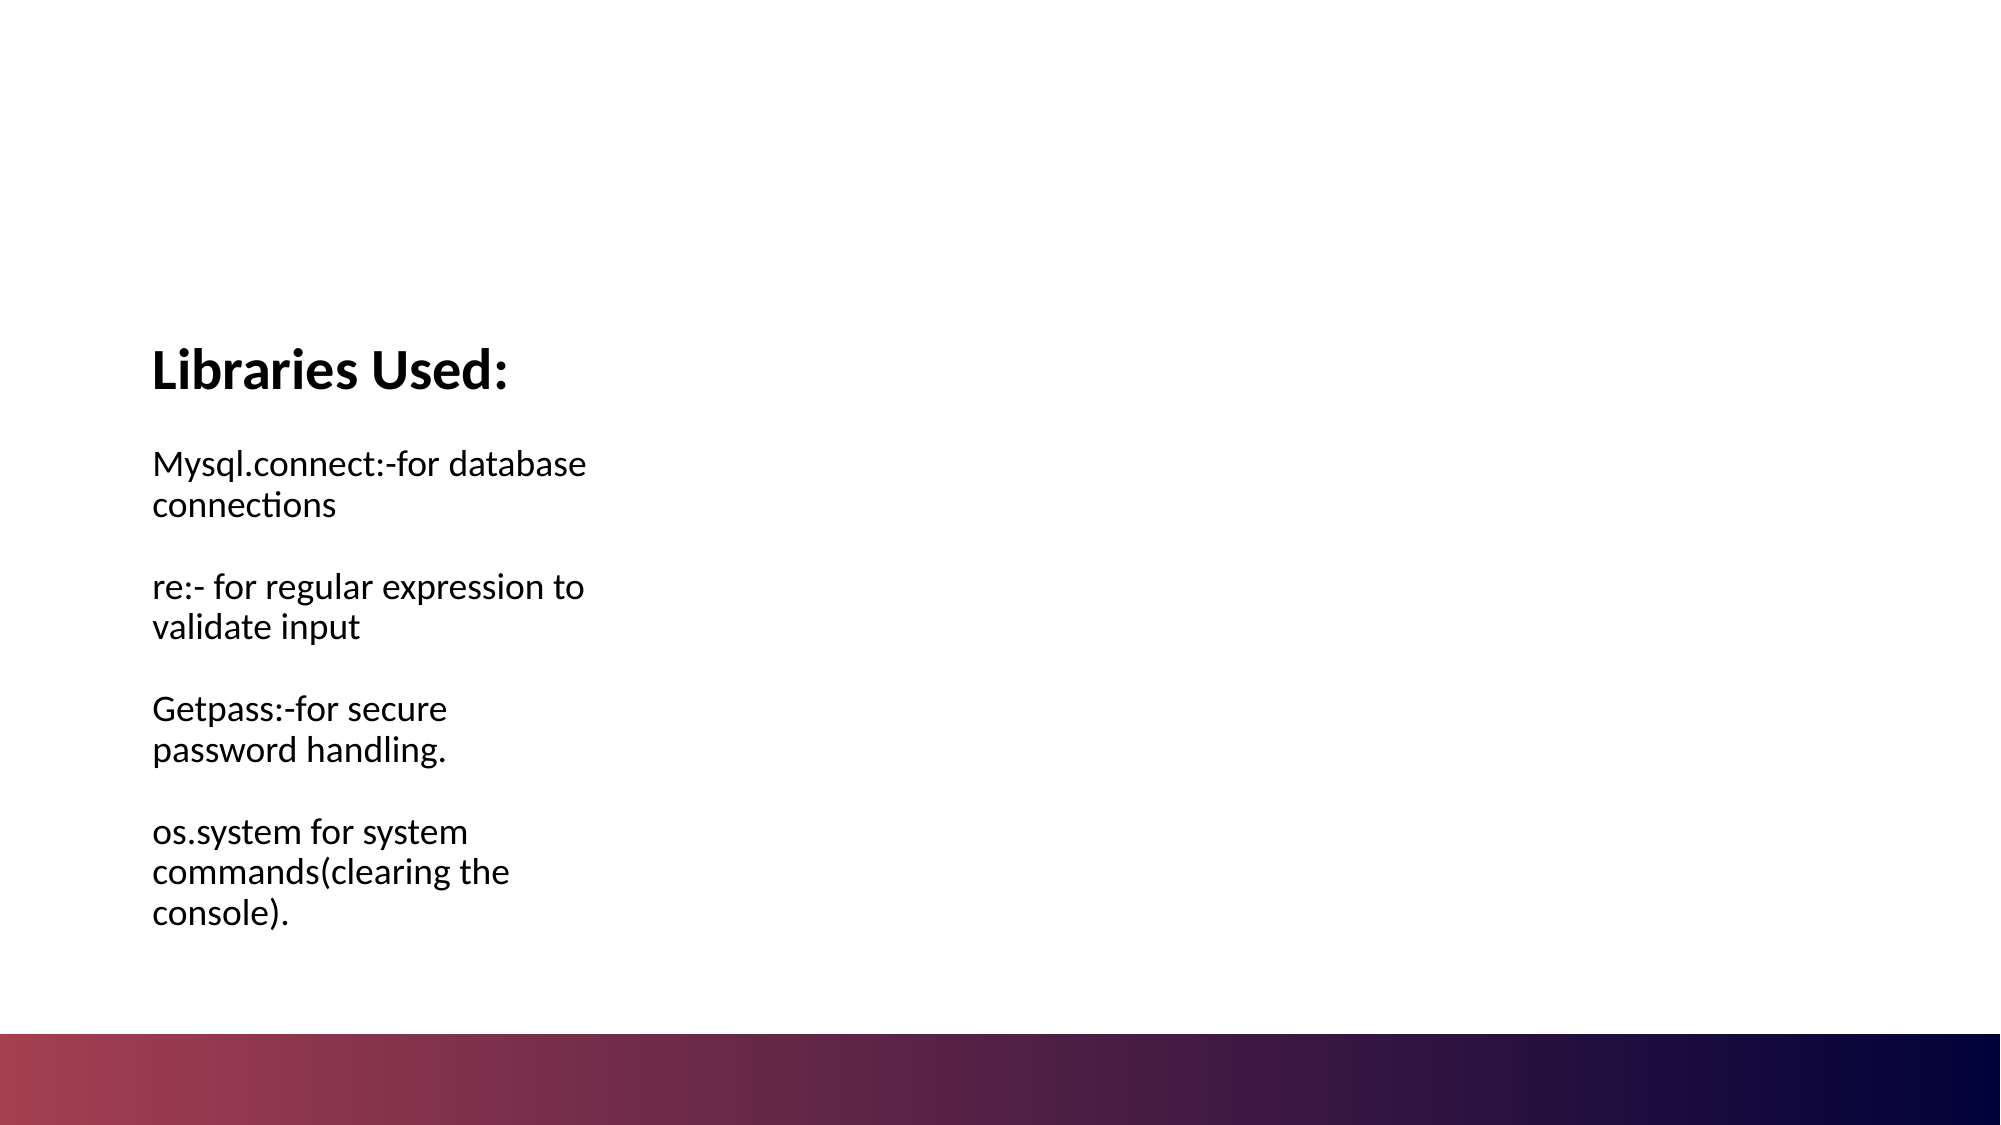

#

Libraries Used:
Mysql.connect:-for database connections
re:- for regular expression to validate input
Getpass:-for secure password handling.
os.system for system commands(clearing the console).